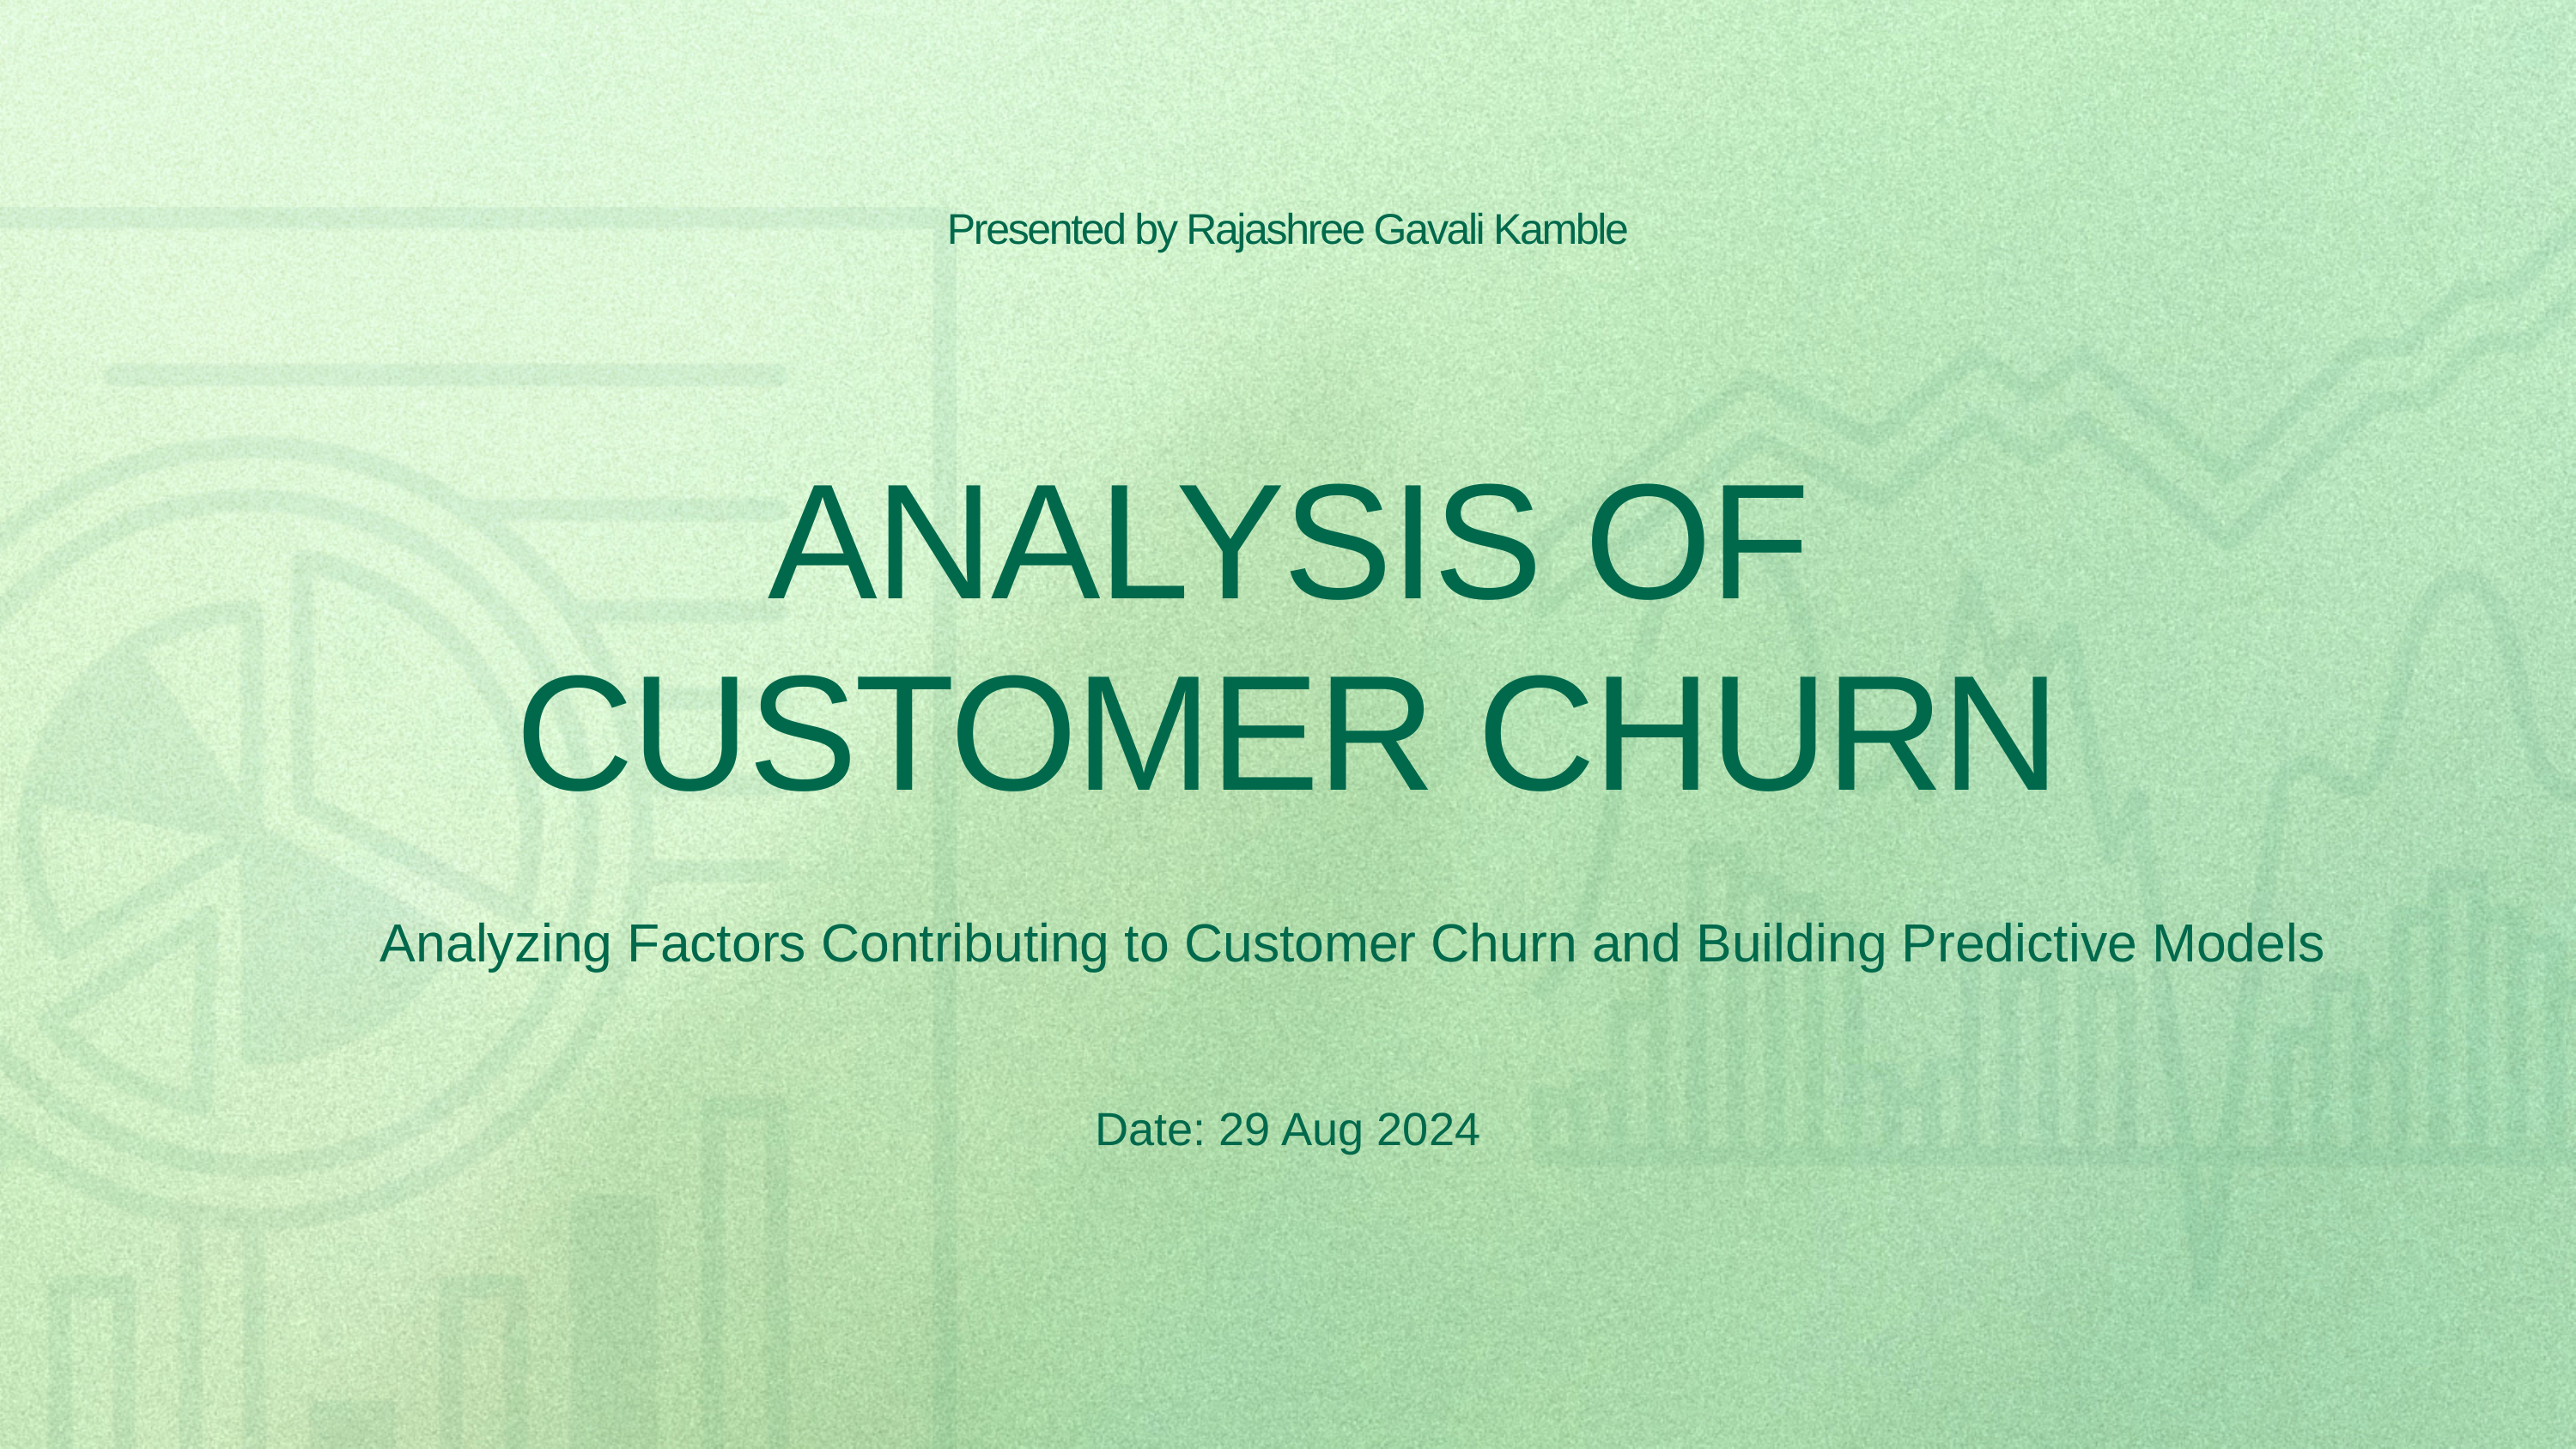

Presented by Rajashree Gavali Kamble
ANALYSIS OF CUSTOMER CHURN
Analyzing Factors Contributing to Customer Churn and Building Predictive Models
Date: 29 Aug 2024